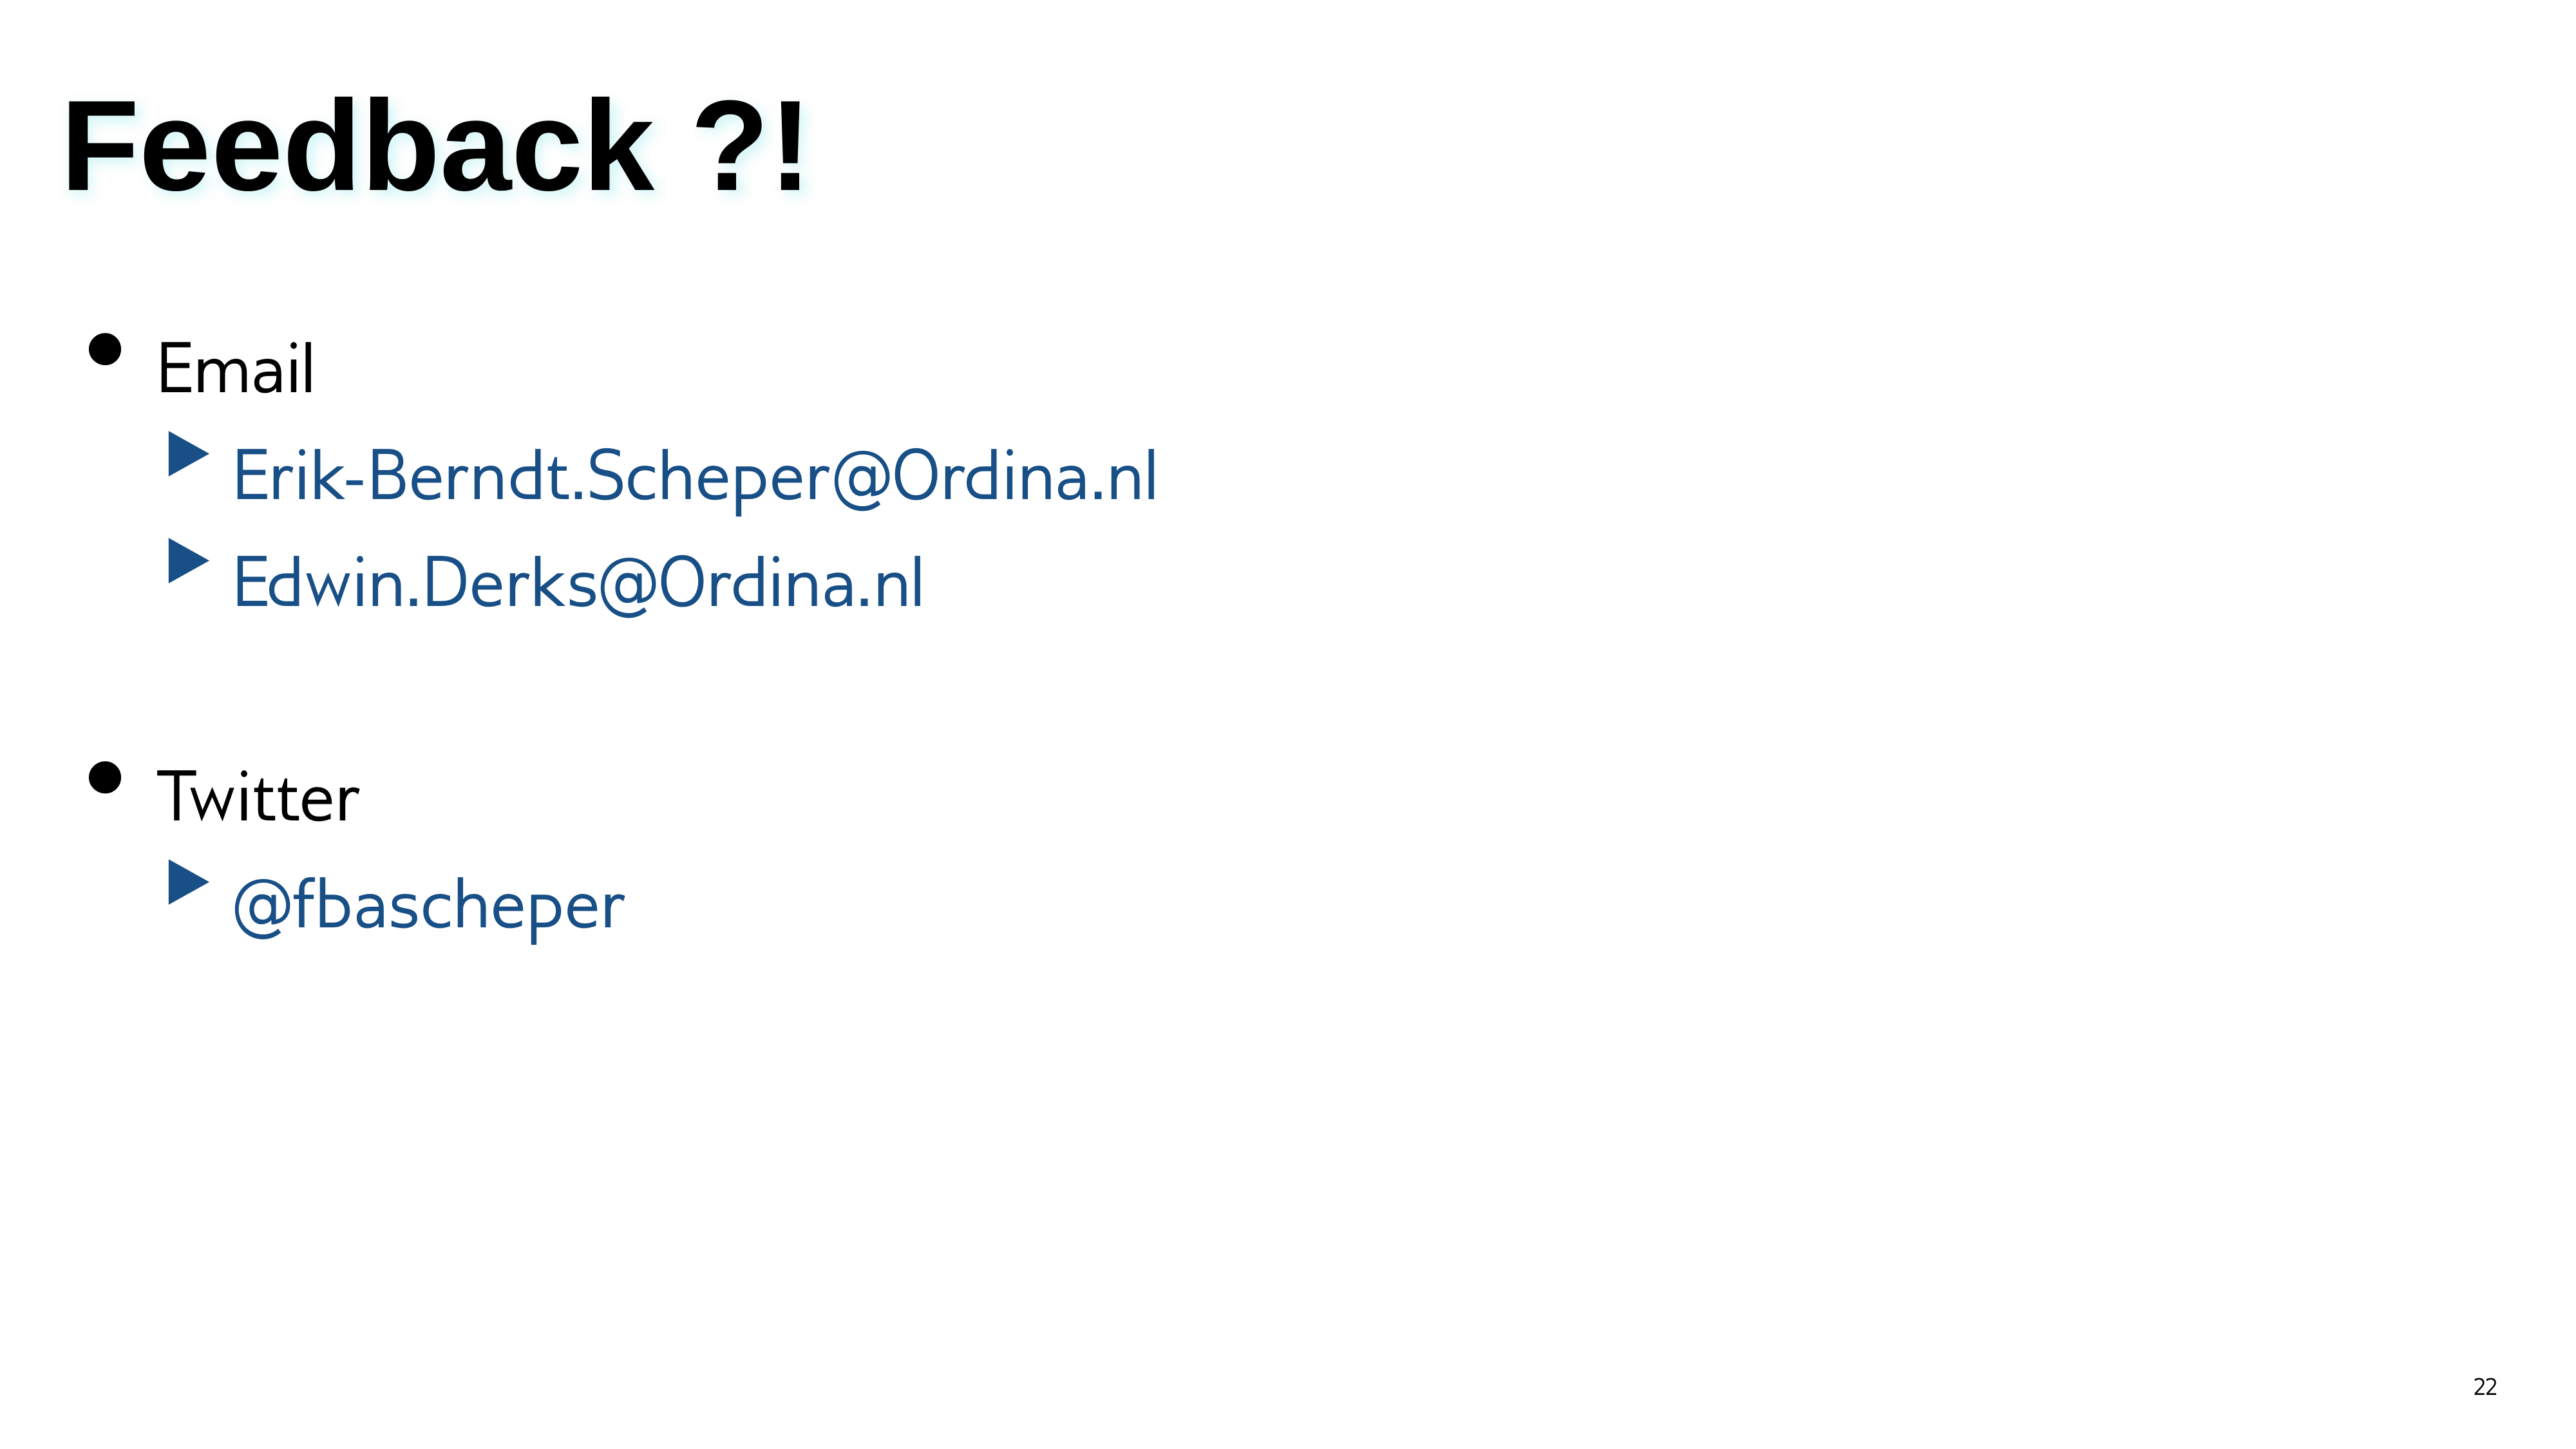

# Feedback ?!
Email
Erik-Berndt.Scheper@Ordina.nl
Edwin.Derks@Ordina.nl

Twitter
@fbascheper
22